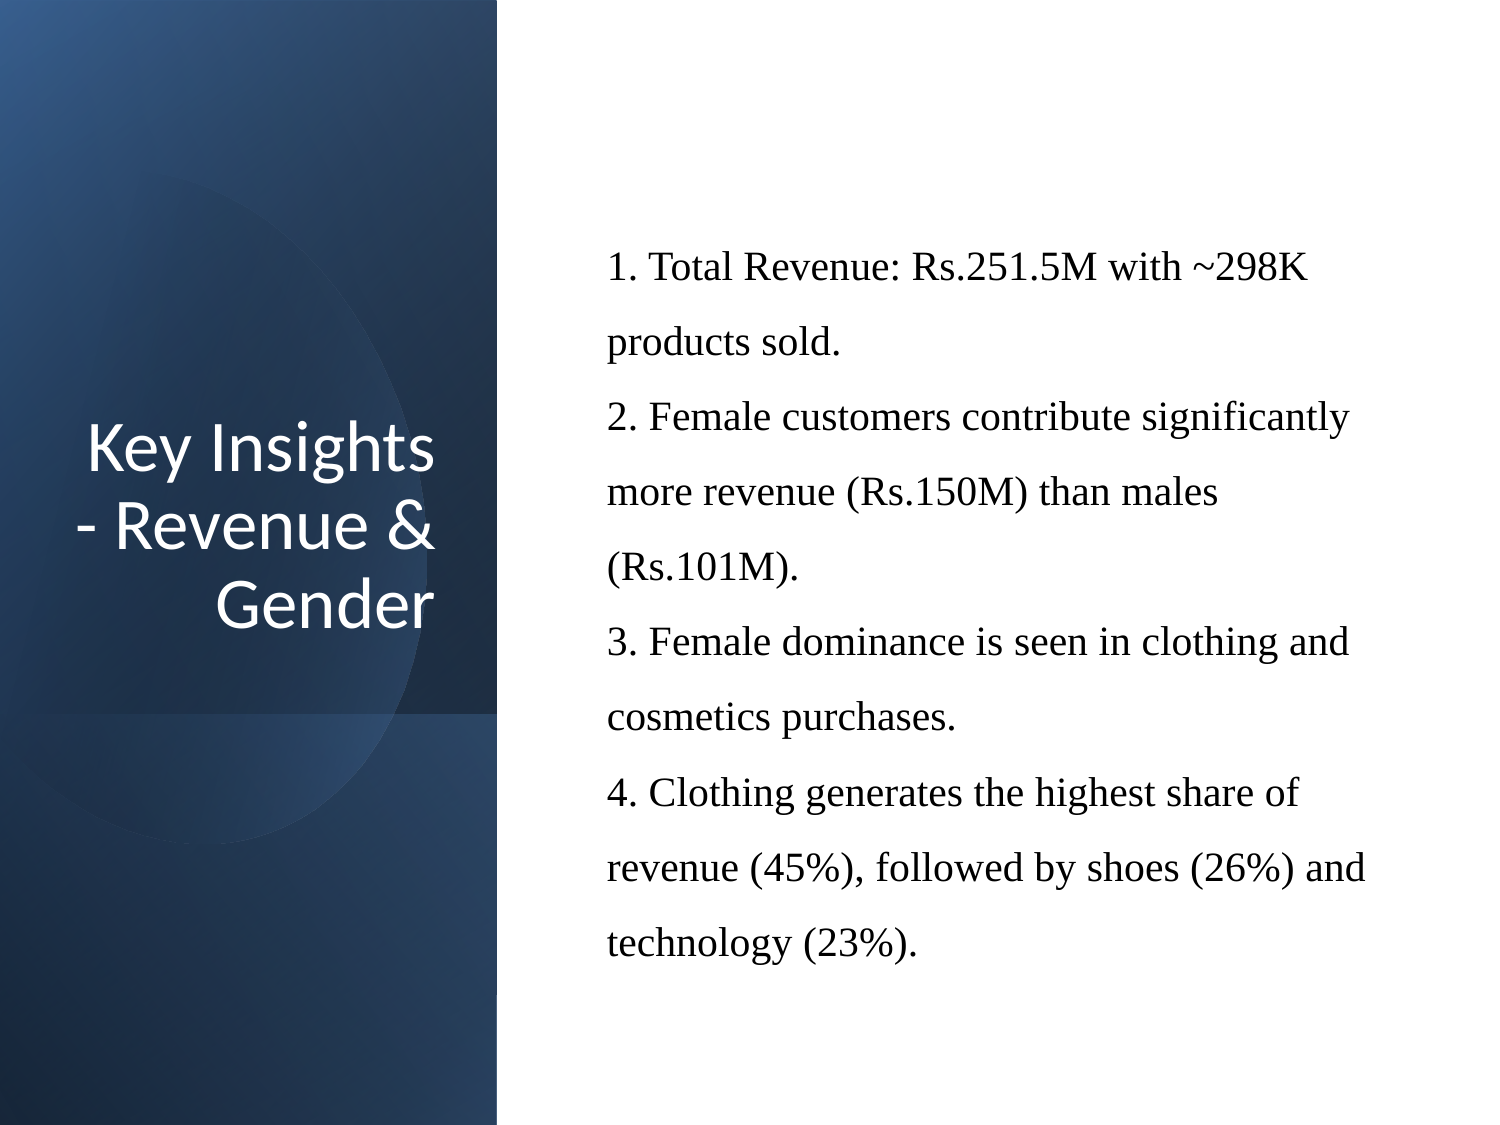

# Key Insights - Revenue & Gender

1. Total Revenue: Rs.251.5M with ~298K products sold.
2. Female customers contribute significantly more revenue (Rs.150M) than males (Rs.101M).
3. Female dominance is seen in clothing and cosmetics purchases.
4. Clothing generates the highest share of revenue (45%), followed by shoes (26%) and technology (23%).